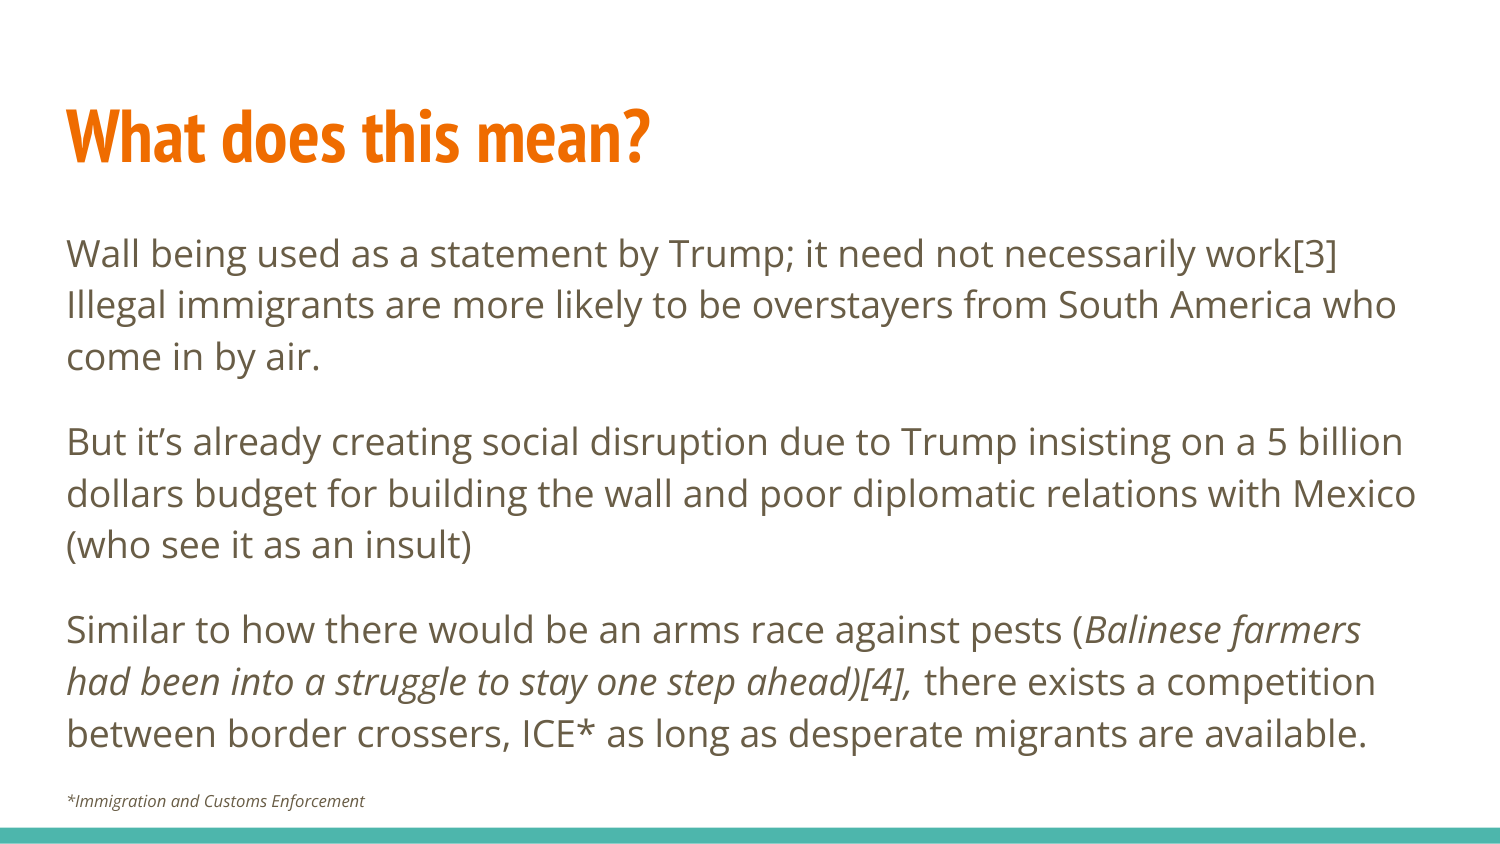

# What does this mean?
Wall being used as a statement by Trump; it need not necessarily work[3] Illegal immigrants are more likely to be overstayers from South America who come in by air.
But it’s already creating social disruption due to Trump insisting on a 5 billion dollars budget for building the wall and poor diplomatic relations with Mexico (who see it as an insult)
Similar to how there would be an arms race against pests (Balinese farmers had been into a struggle to stay one step ahead)[4], there exists a competition between border crossers, ICE* as long as desperate migrants are available.
*Immigration and Customs Enforcement